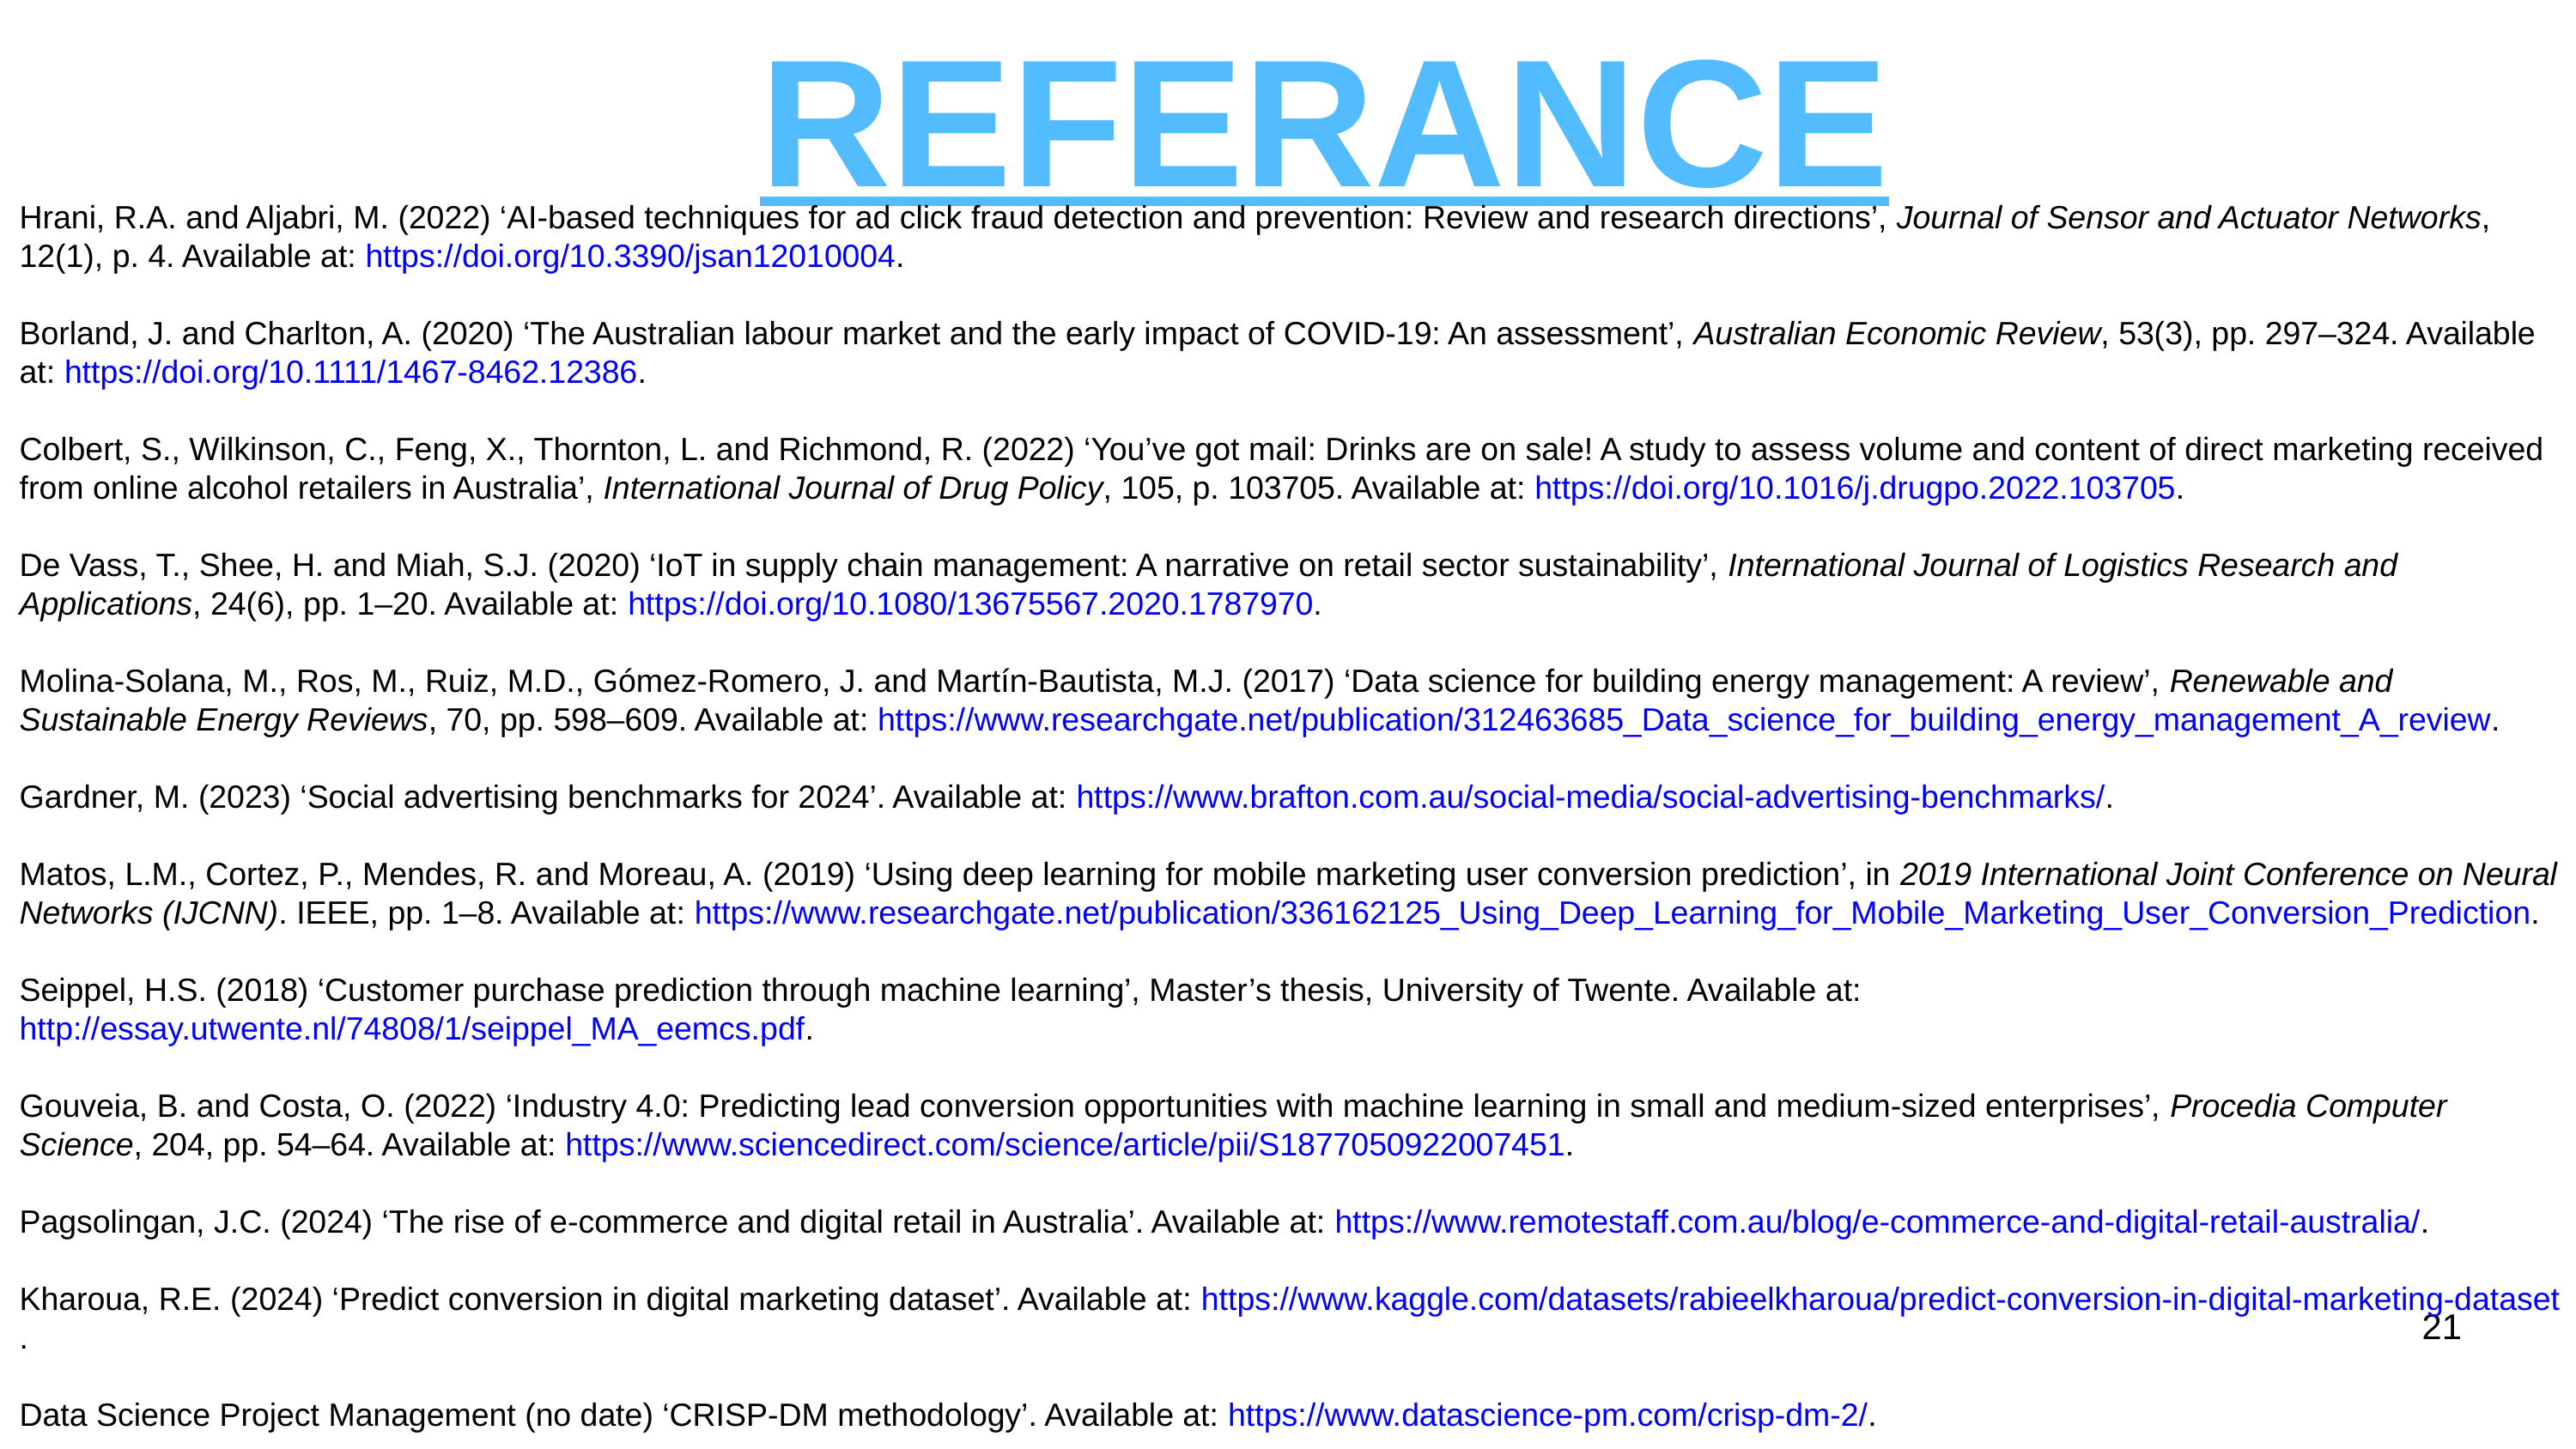

REFERANCE
Hrani, R.A. and Aljabri, M. (2022) ‘AI-based techniques for ad click fraud detection and prevention: Review and research directions’, Journal of Sensor and Actuator Networks, 12(1), p. 4. Available at: https://doi.org/10.3390/jsan12010004.

Borland, J. and Charlton, A. (2020) ‘The Australian labour market and the early impact of COVID‐19: An assessment’, Australian Economic Review, 53(3), pp. 297–324. Available at: https://doi.org/10.1111/1467-8462.12386.

Colbert, S., Wilkinson, C., Feng, X., Thornton, L. and Richmond, R. (2022) ‘You’ve got mail: Drinks are on sale! A study to assess volume and content of direct marketing received from online alcohol retailers in Australia’, International Journal of Drug Policy, 105, p. 103705. Available at: https://doi.org/10.1016/j.drugpo.2022.103705.

De Vass, T., Shee, H. and Miah, S.J. (2020) ‘IoT in supply chain management: A narrative on retail sector sustainability’, International Journal of Logistics Research and Applications, 24(6), pp. 1–20. Available at: https://doi.org/10.1080/13675567.2020.1787970.

Molina-Solana, M., Ros, M., Ruiz, M.D., Gómez-Romero, J. and Martín-Bautista, M.J. (2017) ‘Data science for building energy management: A review’, Renewable and Sustainable Energy Reviews, 70, pp. 598–609. Available at: https://www.researchgate.net/publication/312463685_Data_science_for_building_energy_management_A_review.

Gardner, M. (2023) ‘Social advertising benchmarks for 2024’. Available at: https://www.brafton.com.au/social-media/social-advertising-benchmarks/.

Matos, L.M., Cortez, P., Mendes, R. and Moreau, A. (2019) ‘Using deep learning for mobile marketing user conversion prediction’, in 2019 International Joint Conference on Neural Networks (IJCNN). IEEE, pp. 1–8. Available at: https://www.researchgate.net/publication/336162125_Using_Deep_Learning_for_Mobile_Marketing_User_Conversion_Prediction.

Seippel, H.S. (2018) ‘Customer purchase prediction through machine learning’, Master’s thesis, University of Twente. Available at: http://essay.utwente.nl/74808/1/seippel_MA_eemcs.pdf.

Gouveia, B. and Costa, O. (2022) ‘Industry 4.0: Predicting lead conversion opportunities with machine learning in small and medium-sized enterprises’, Procedia Computer Science, 204, pp. 54–64. Available at: https://www.sciencedirect.com/science/article/pii/S1877050922007451.

Pagsolingan, J.C. (2024) ‘The rise of e-commerce and digital retail in Australia’. Available at: https://www.remotestaff.com.au/blog/e-commerce-and-digital-retail-australia/.

Kharoua, R.E. (2024) ‘Predict conversion in digital marketing dataset’. Available at: https://www.kaggle.com/datasets/rabieelkharoua/predict-conversion-in-digital-marketing-dataset.

Data Science Project Management (no date) ‘CRISP-DM methodology’. Available at: https://www.datascience-pm.com/crisp-dm-2/.
21